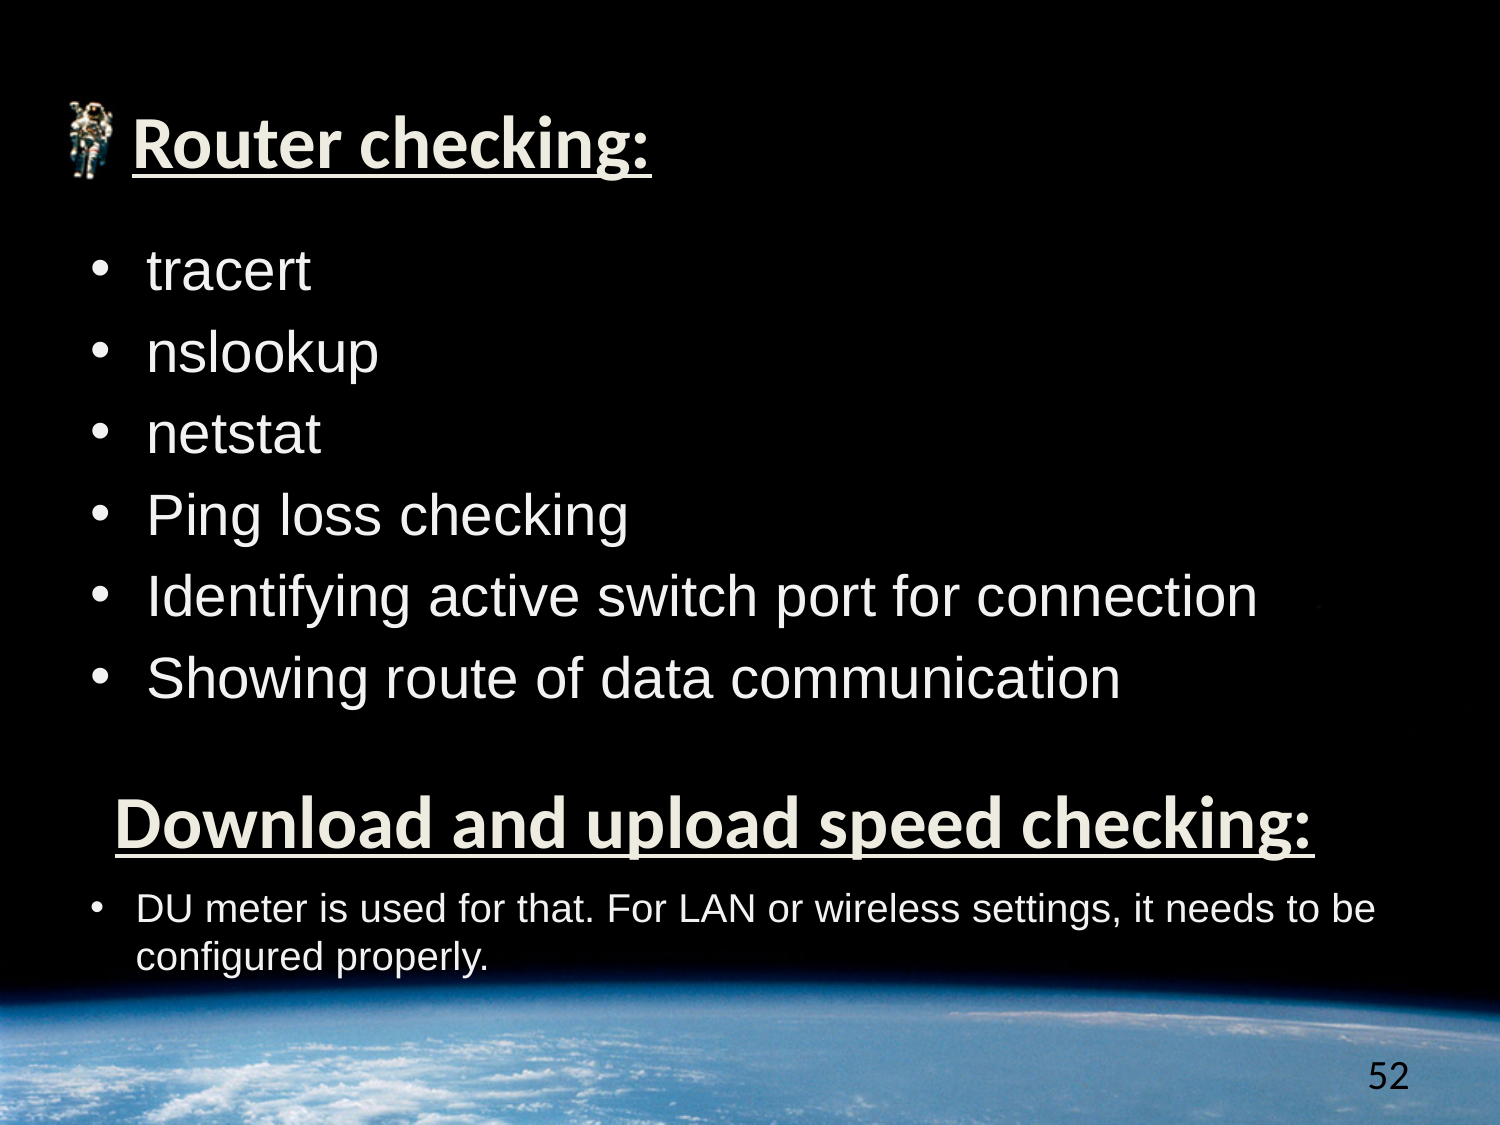

# Router checking:
tracert
nslookup
netstat
Ping loss checking
Identifying active switch port for connection
Showing route of data communication
Download and upload speed checking:
DU meter is used for that. For LAN or wireless settings, it needs to be configured properly.
52